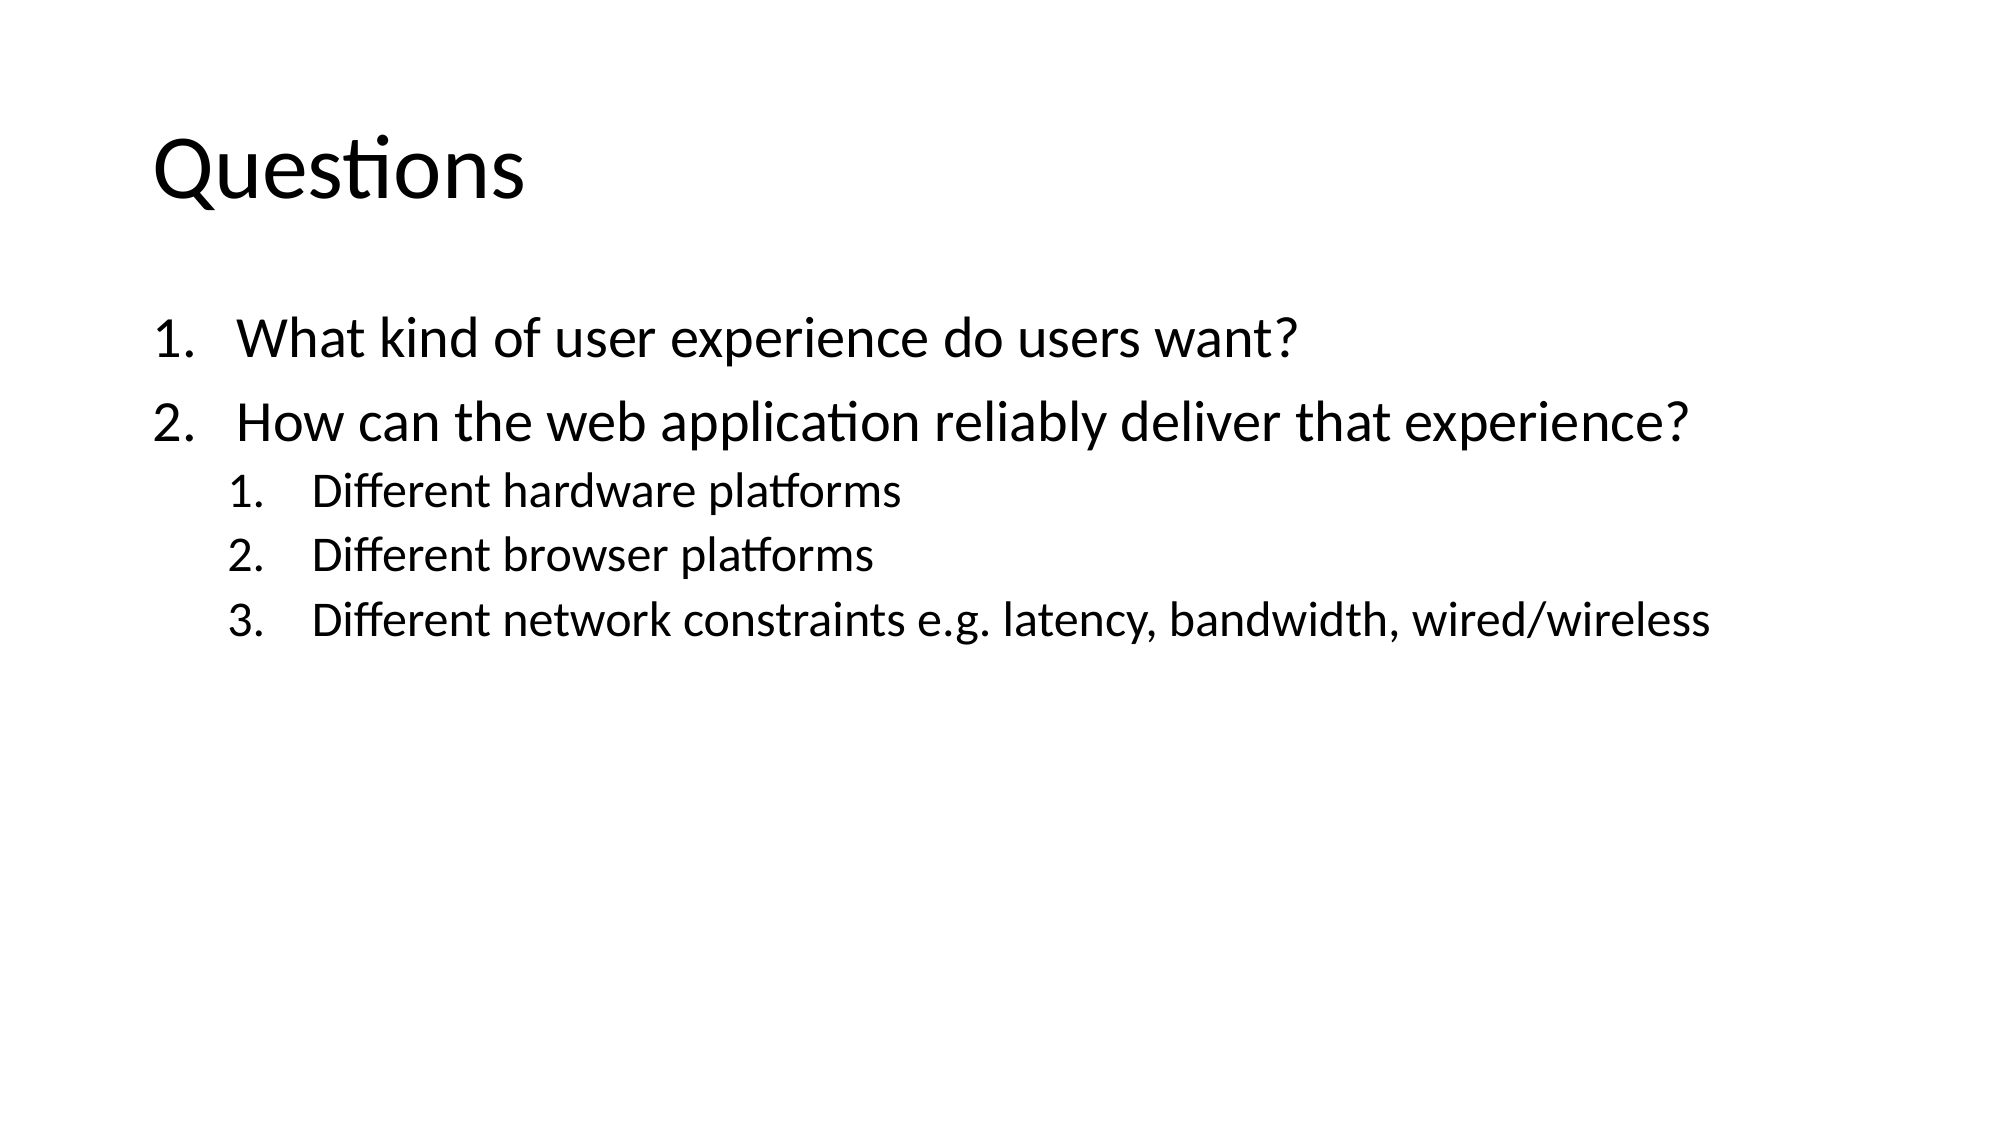

# Questions
What kind of user experience do users want?
How can the web application reliably deliver that experience?
Different hardware platforms
Different browser platforms
Different network constraints e.g. latency, bandwidth, wired/wireless